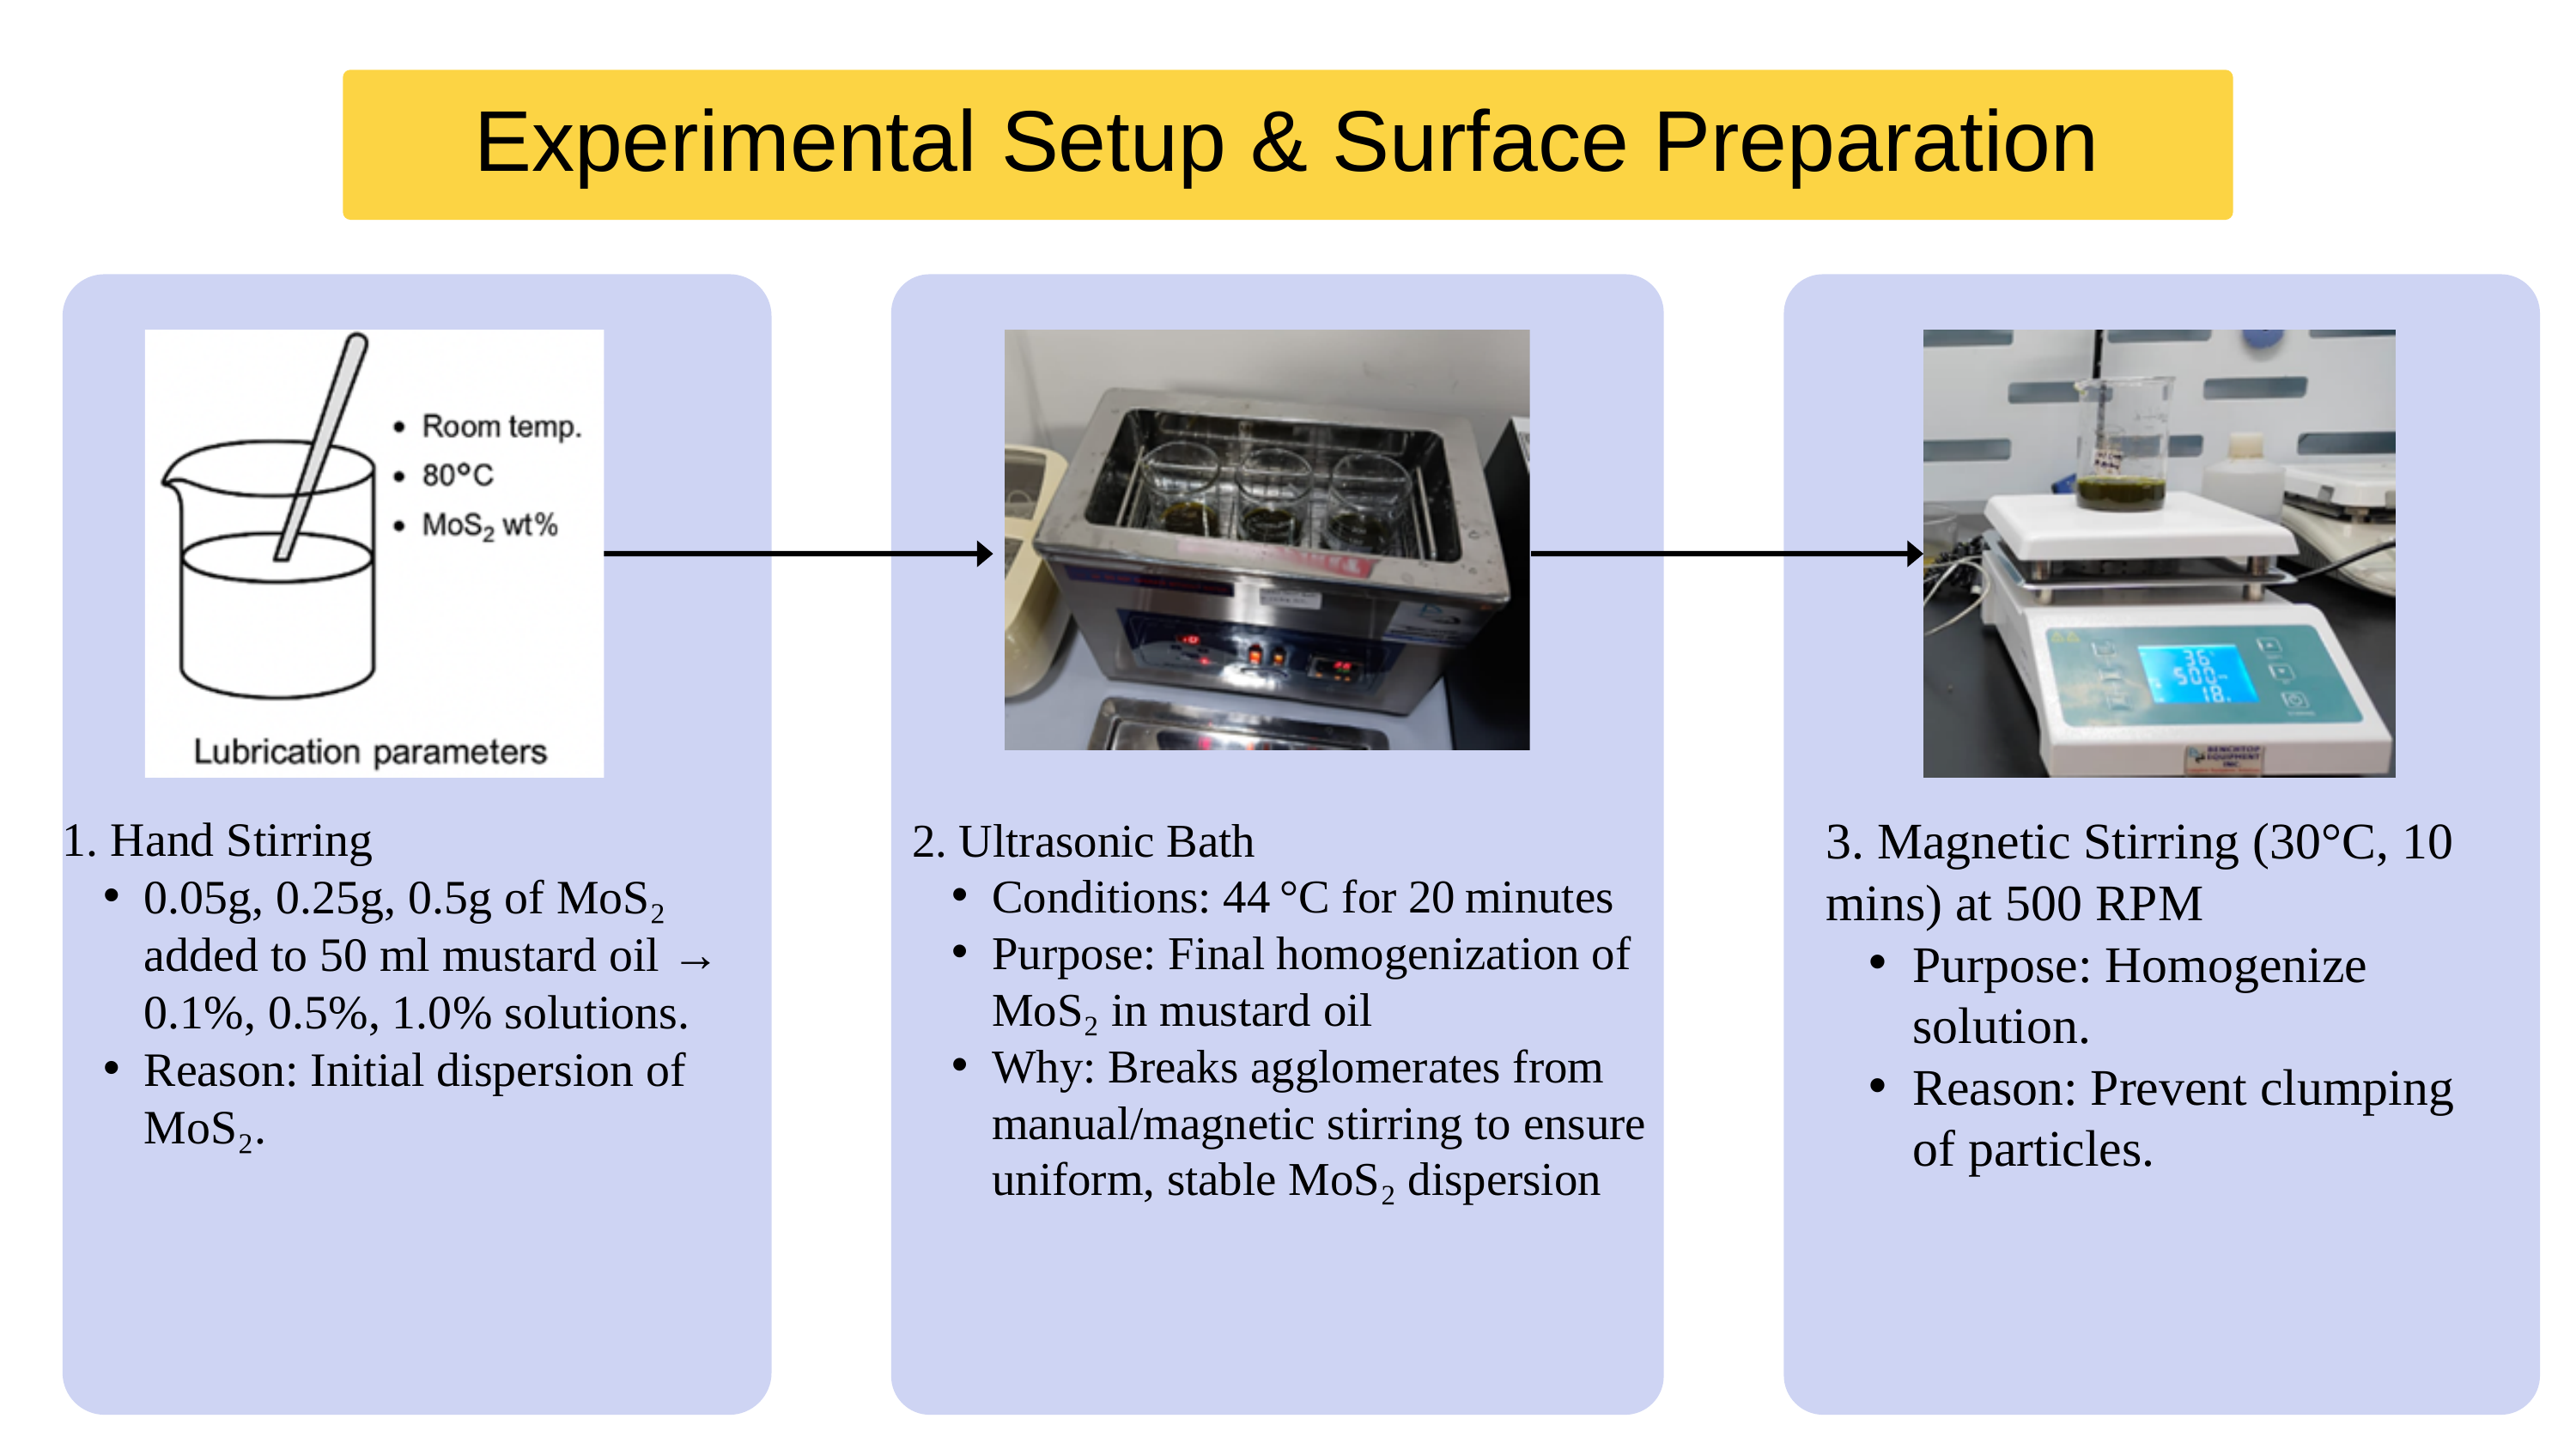

Experimental Setup & Surface Preparation

2. Ultrasonic Bath
Conditions: 44 °C for 20 minutes
Purpose: Final homogenization of MoS₂ in mustard oil
Why: Breaks agglomerates from manual/magnetic stirring to ensure uniform, stable MoS₂ dispersion

1. Hand Stirring
0.05g, 0.25g, 0.5g of MoS₂ added to 50 ml mustard oil → 0.1%, 0.5%, 1.0% solutions.
Reason: Initial dispersion of MoS₂.

3. Magnetic Stirring (30°C, 10 mins)​ at 500 RPM
Purpose: Homogenize solution.​
Reason: Prevent clumping of particles.